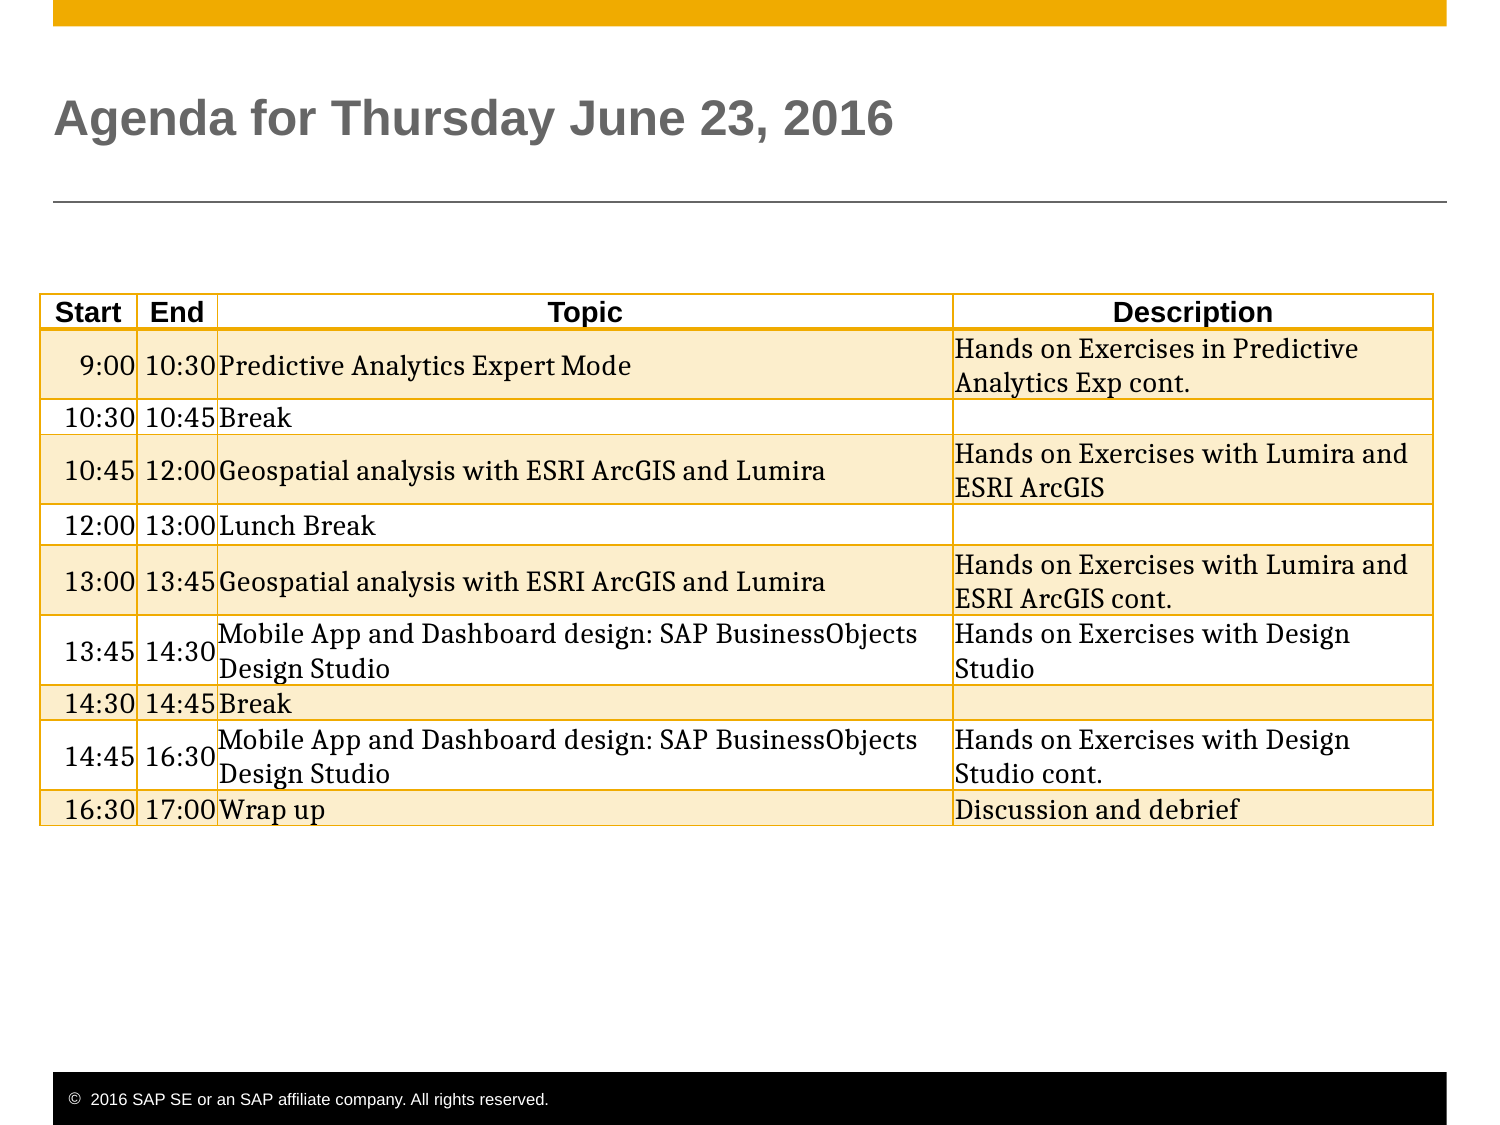

# Agenda for Thursday June 23, 2016
| Start | End | Topic | Description |
| --- | --- | --- | --- |
| 9:00 | 10:30 | Predictive Analytics Expert Mode | Hands on Exercises in Predictive Analytics Exp cont. |
| 10:30 | 10:45 | Break |  |
| 10:45 | 12:00 | Geospatial analysis with ESRI ArcGIS and Lumira | Hands on Exercises with Lumira and ESRI ArcGIS |
| 12:00 | 13:00 | Lunch Break |  |
| 13:00 | 13:45 | Geospatial analysis with ESRI ArcGIS and Lumira | Hands on Exercises with Lumira and ESRI ArcGIS cont. |
| 13:45 | 14:30 | Mobile App and Dashboard design: SAP BusinessObjects Design Studio | Hands on Exercises with Design Studio |
| 14:30 | 14:45 | Break |  |
| 14:45 | 16:30 | Mobile App and Dashboard design: SAP BusinessObjects Design Studio | Hands on Exercises with Design Studio cont. |
| 16:30 | 17:00 | Wrap up | Discussion and debrief |